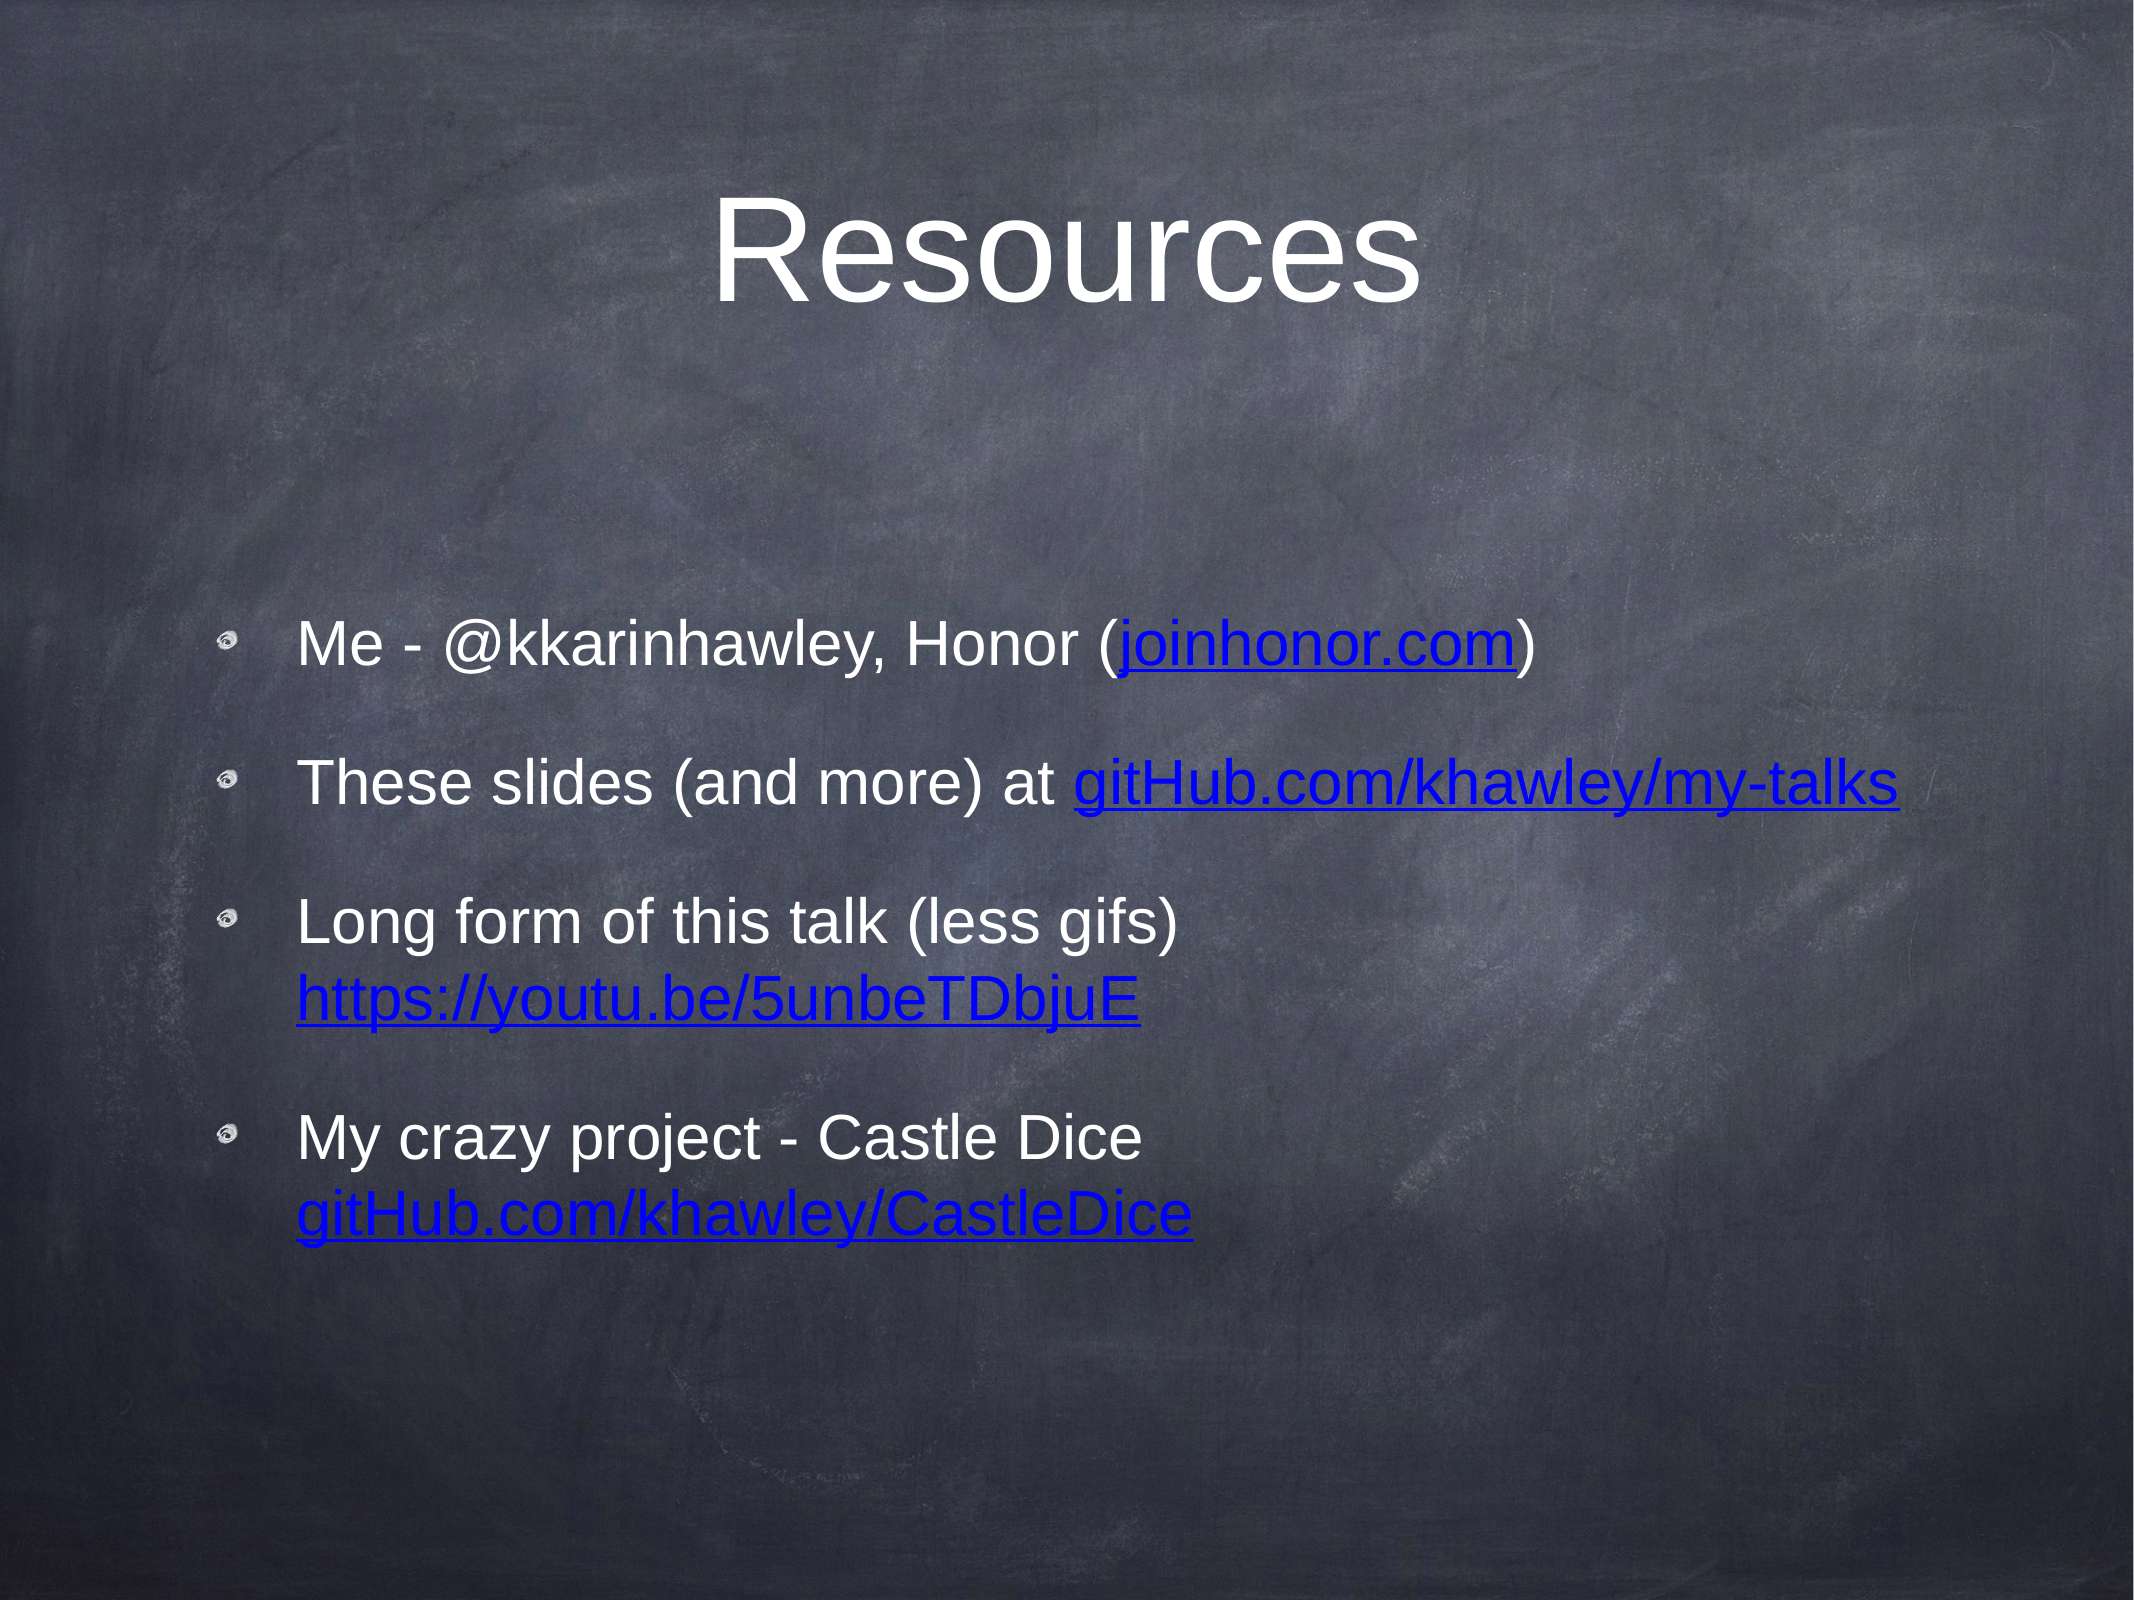

# Resources
Me - @kkarinhawley, Honor (joinhonor.com)
These slides (and more) at gitHub.com/khawley/my-talks
Long form of this talk (less gifs)
https://youtu.be/5unbeTDbjuE
My crazy project - Castle Dice
gitHub.com/khawley/CastleDice